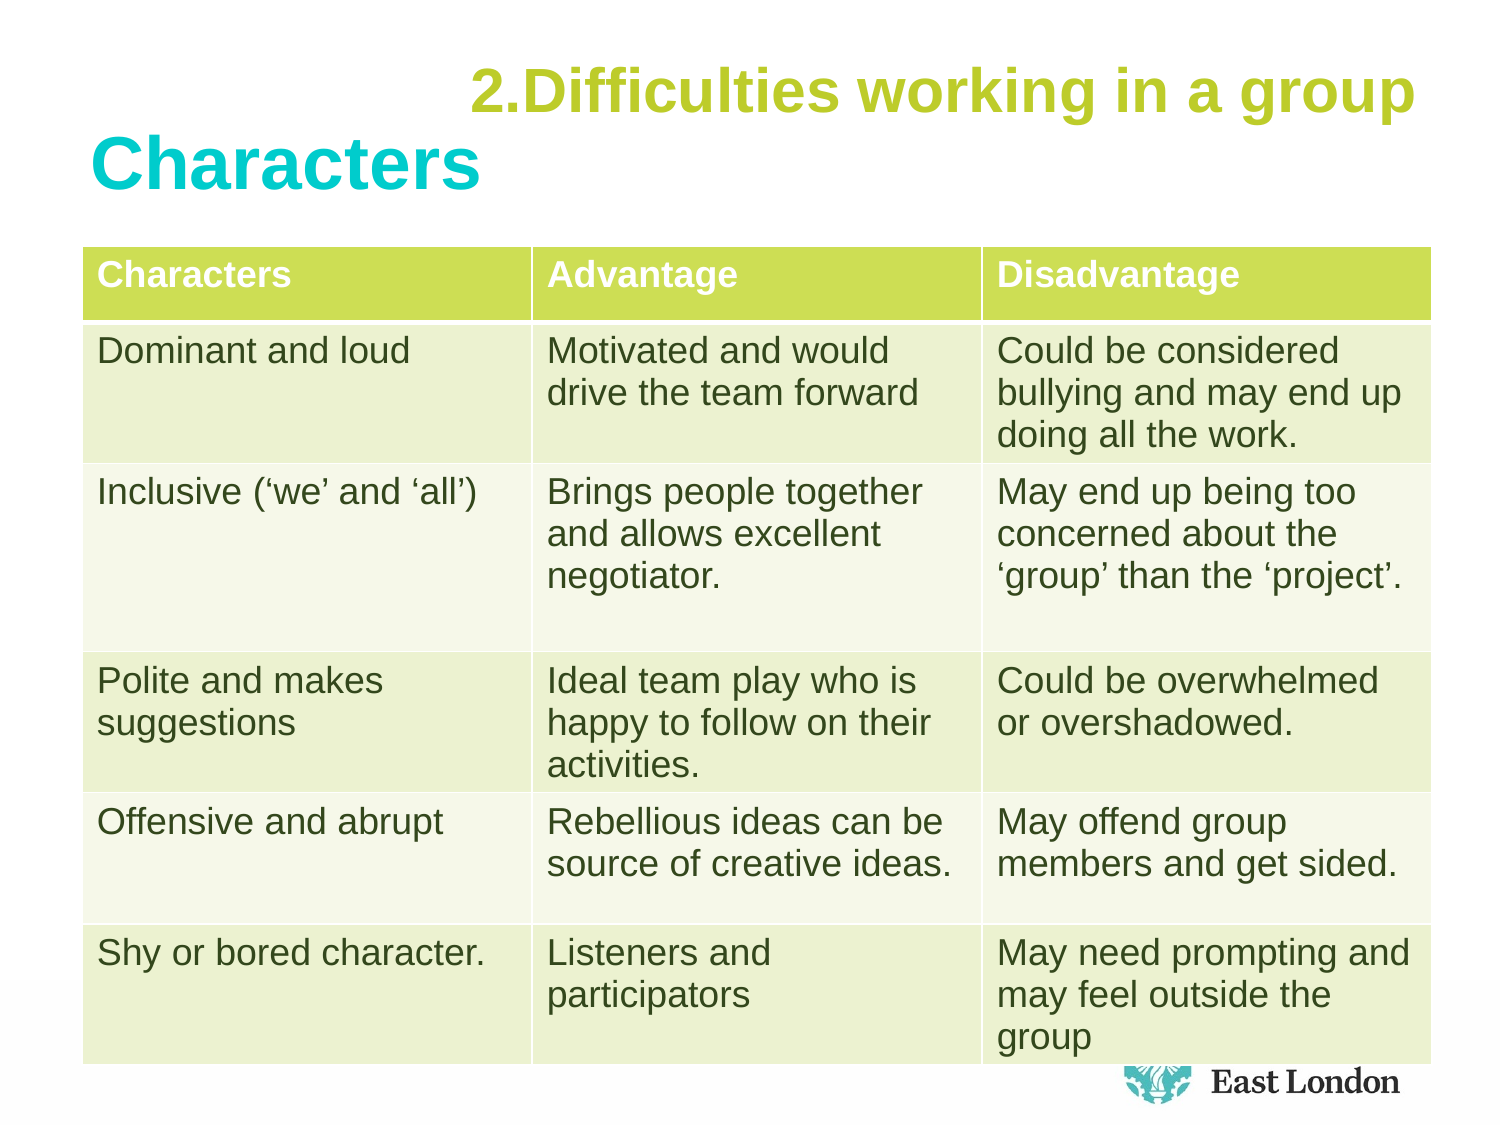

2.Difficulties working in a group
# Characters
| Characters | Advantage | Disadvantage |
| --- | --- | --- |
| Dominant and loud | Motivated and would drive the team forward | Could be considered bullying and may end up doing all the work. |
| Inclusive (‘we’ and ‘all’) | Brings people together and allows excellent negotiator. | May end up being too concerned about the ‘group’ than the ‘project’. |
| Polite and makes suggestions | Ideal team play who is happy to follow on their activities. | Could be overwhelmed or overshadowed. |
| Offensive and abrupt | Rebellious ideas can be source of creative ideas. | May offend group members and get sided. |
| Shy or bored character. | Listeners and participators | May need prompting and may feel outside the group |